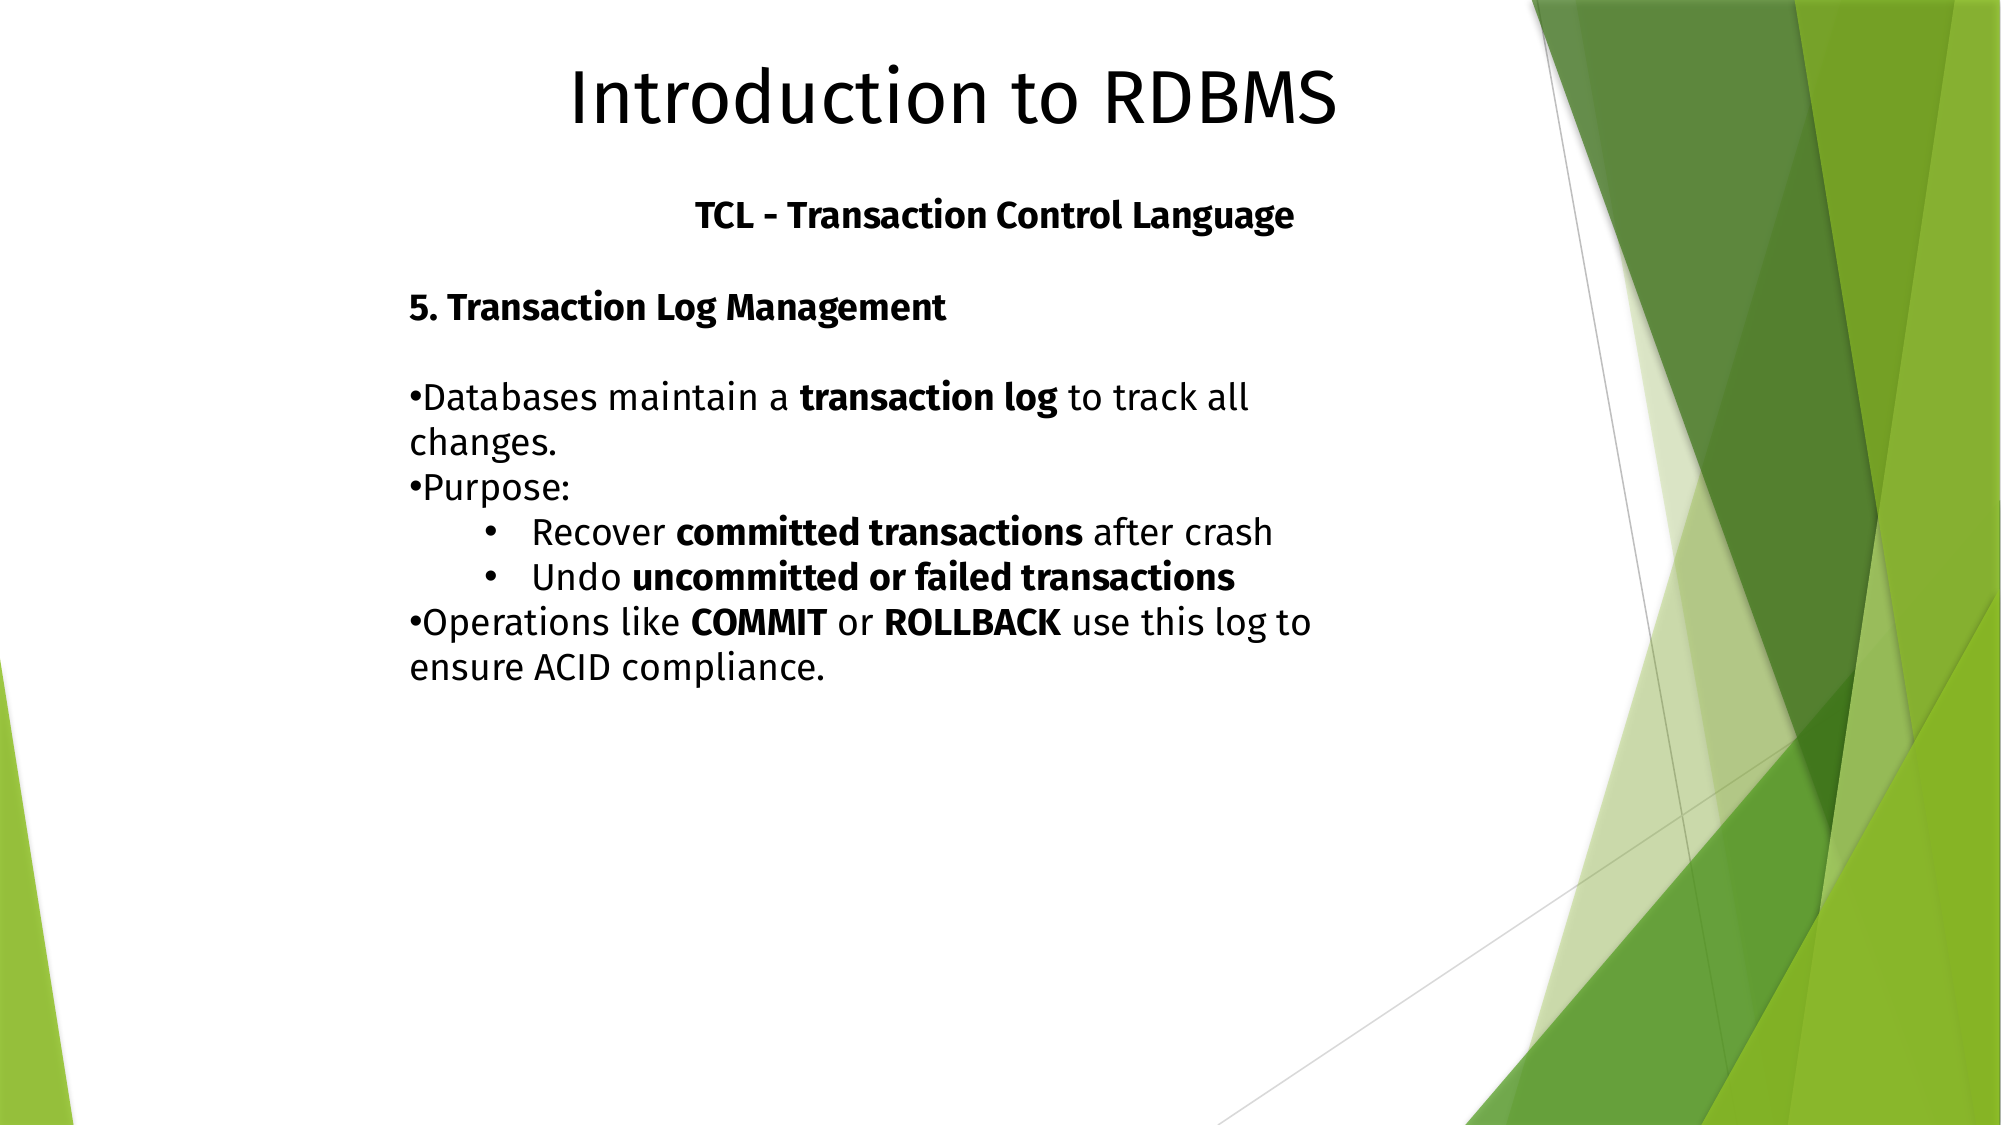

# Introduction to RDBMS
		TCL - Transaction Control Language
5. Transaction Log Management

Databases maintain a transaction log to track all changes.
Purpose:
Recover committed transactions after crash
Undo uncommitted or failed transactions
Operations like COMMIT or ROLLBACK use this log to ensure ACID compliance.